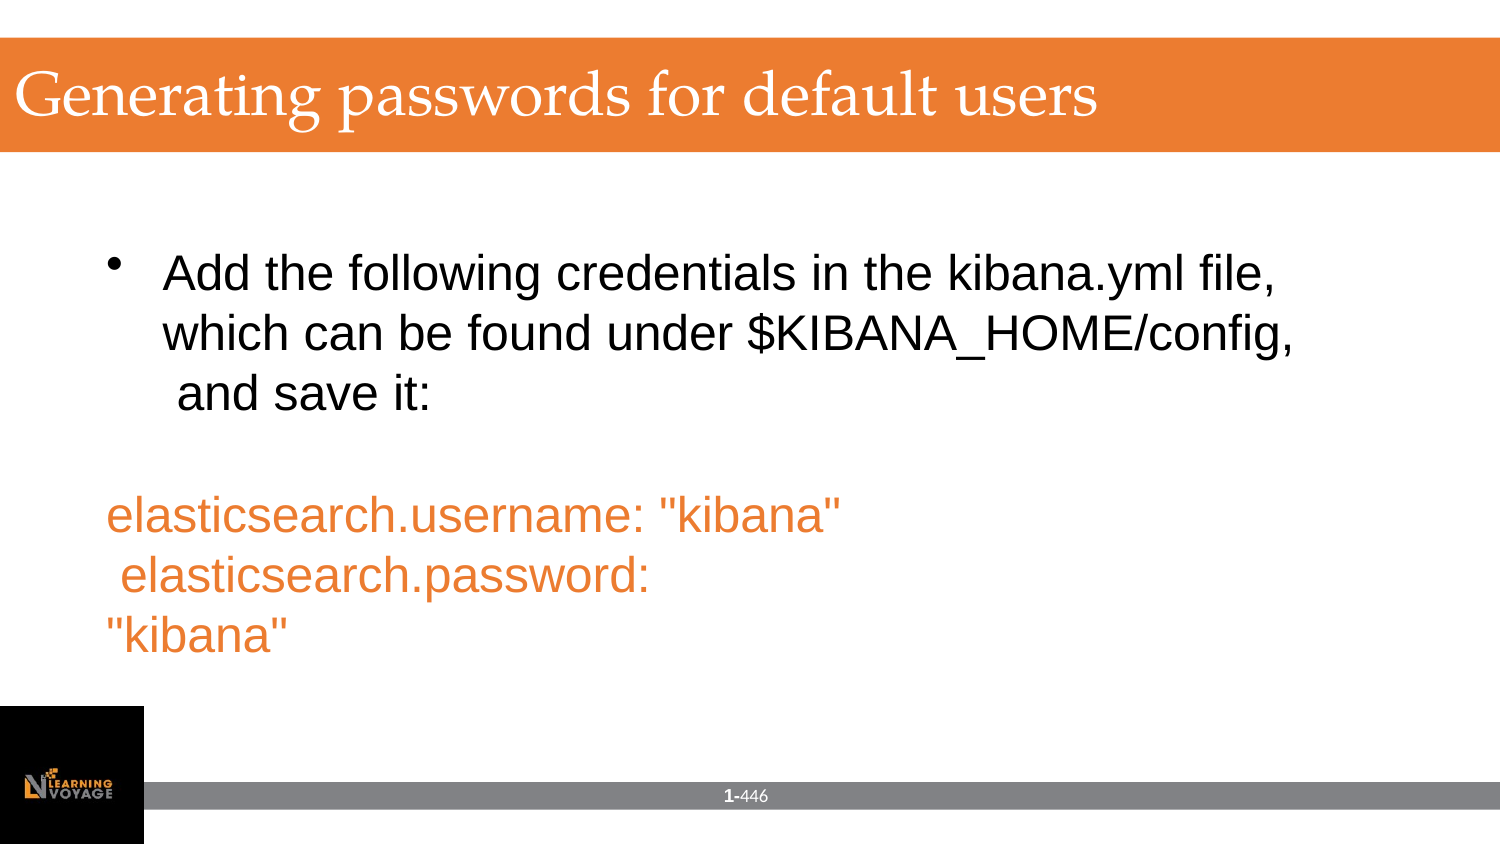

# Generating passwords for default users
Add the following credentials in the kibana.yml file,  which can be found under $KIBANA_HOME/config,  and save it:

elasticsearch.username: "kibana"  elasticsearch.password: "kibana"
1-446